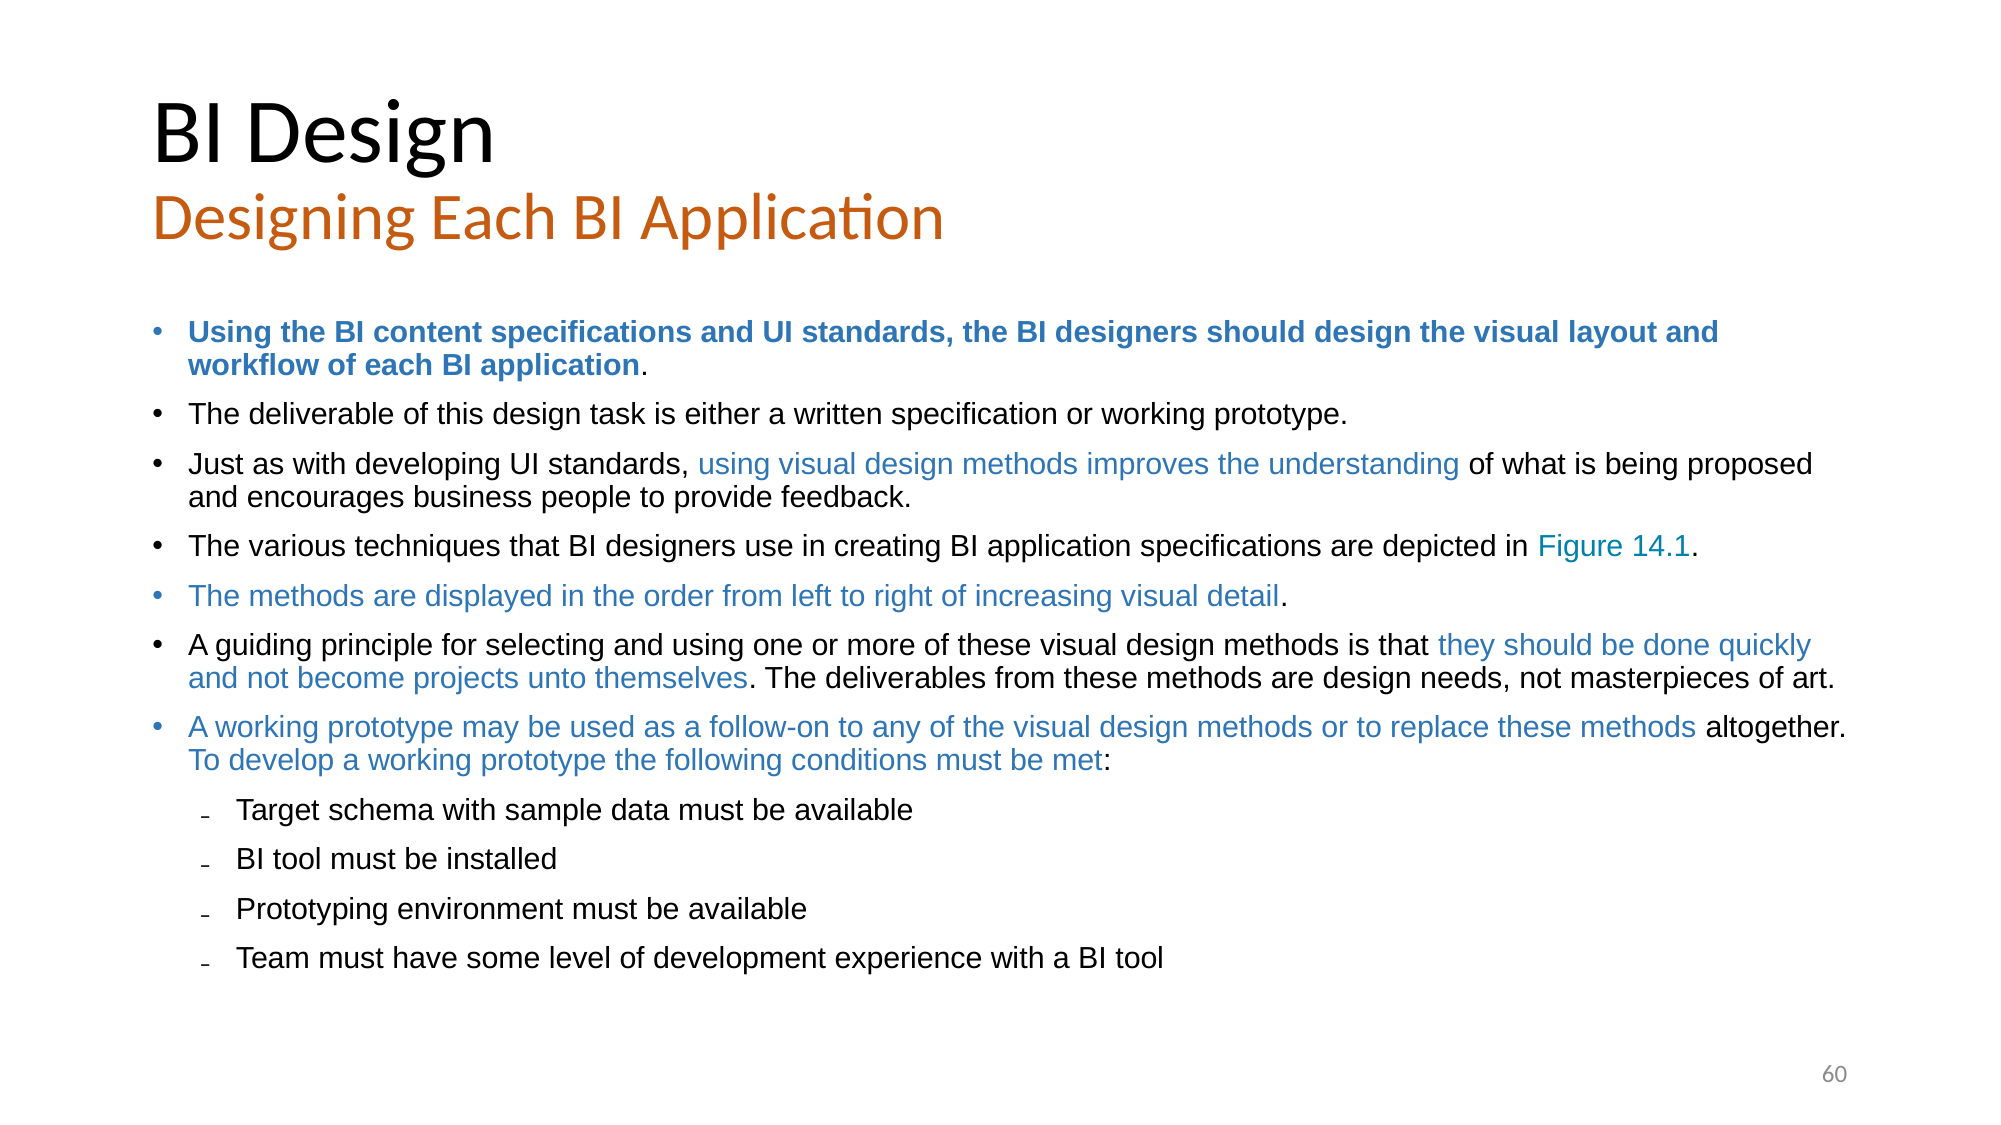

# BI Design Designing Each BI Application
Using the BI content specifications and UI standards, the BI designers should design the visual layout and workflow of each BI application.
The deliverable of this design task is either a written specification or working prototype.
Just as with developing UI standards, using visual design methods improves the understanding of what is being proposed and encourages business people to provide feedback.
The various techniques that BI designers use in creating BI application specifications are depicted in Figure 14.1.
The methods are displayed in the order from left to right of increasing visual detail.
A guiding principle for selecting and using one or more of these visual design methods is that they should be done quickly and not become projects unto themselves. The deliverables from these methods are design needs, not masterpieces of art.
A working prototype may be used as a follow-on to any of the visual design methods or to replace these methods altogether. To develop a working prototype the following conditions must be met:
Target schema with sample data must be available
BI tool must be installed
Prototyping environment must be available
Team must have some level of development experience with a BI tool
60